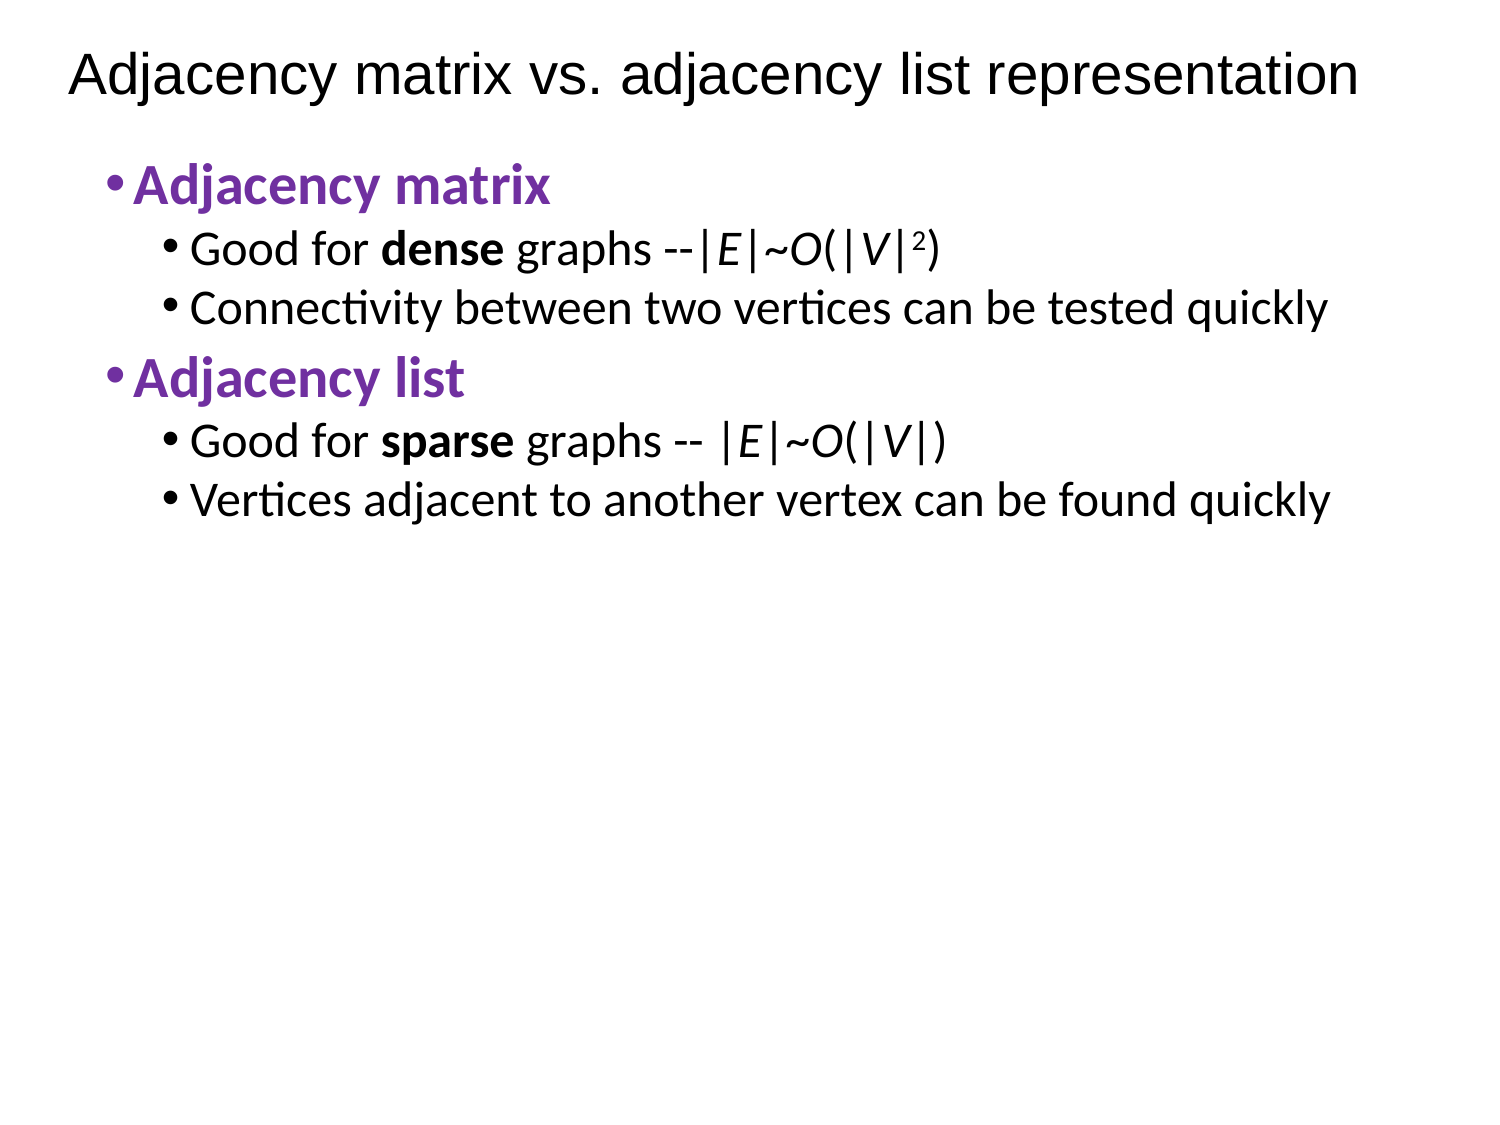

# Adjacency matrix vs. adjacency list representation
Adjacency matrix
Good for dense graphs --|E|~O(|V|2)
Connectivity between two vertices can be tested quickly
Adjacency list
Good for sparse graphs -- |E|~O(|V|)
Vertices adjacent to another vertex can be found quickly